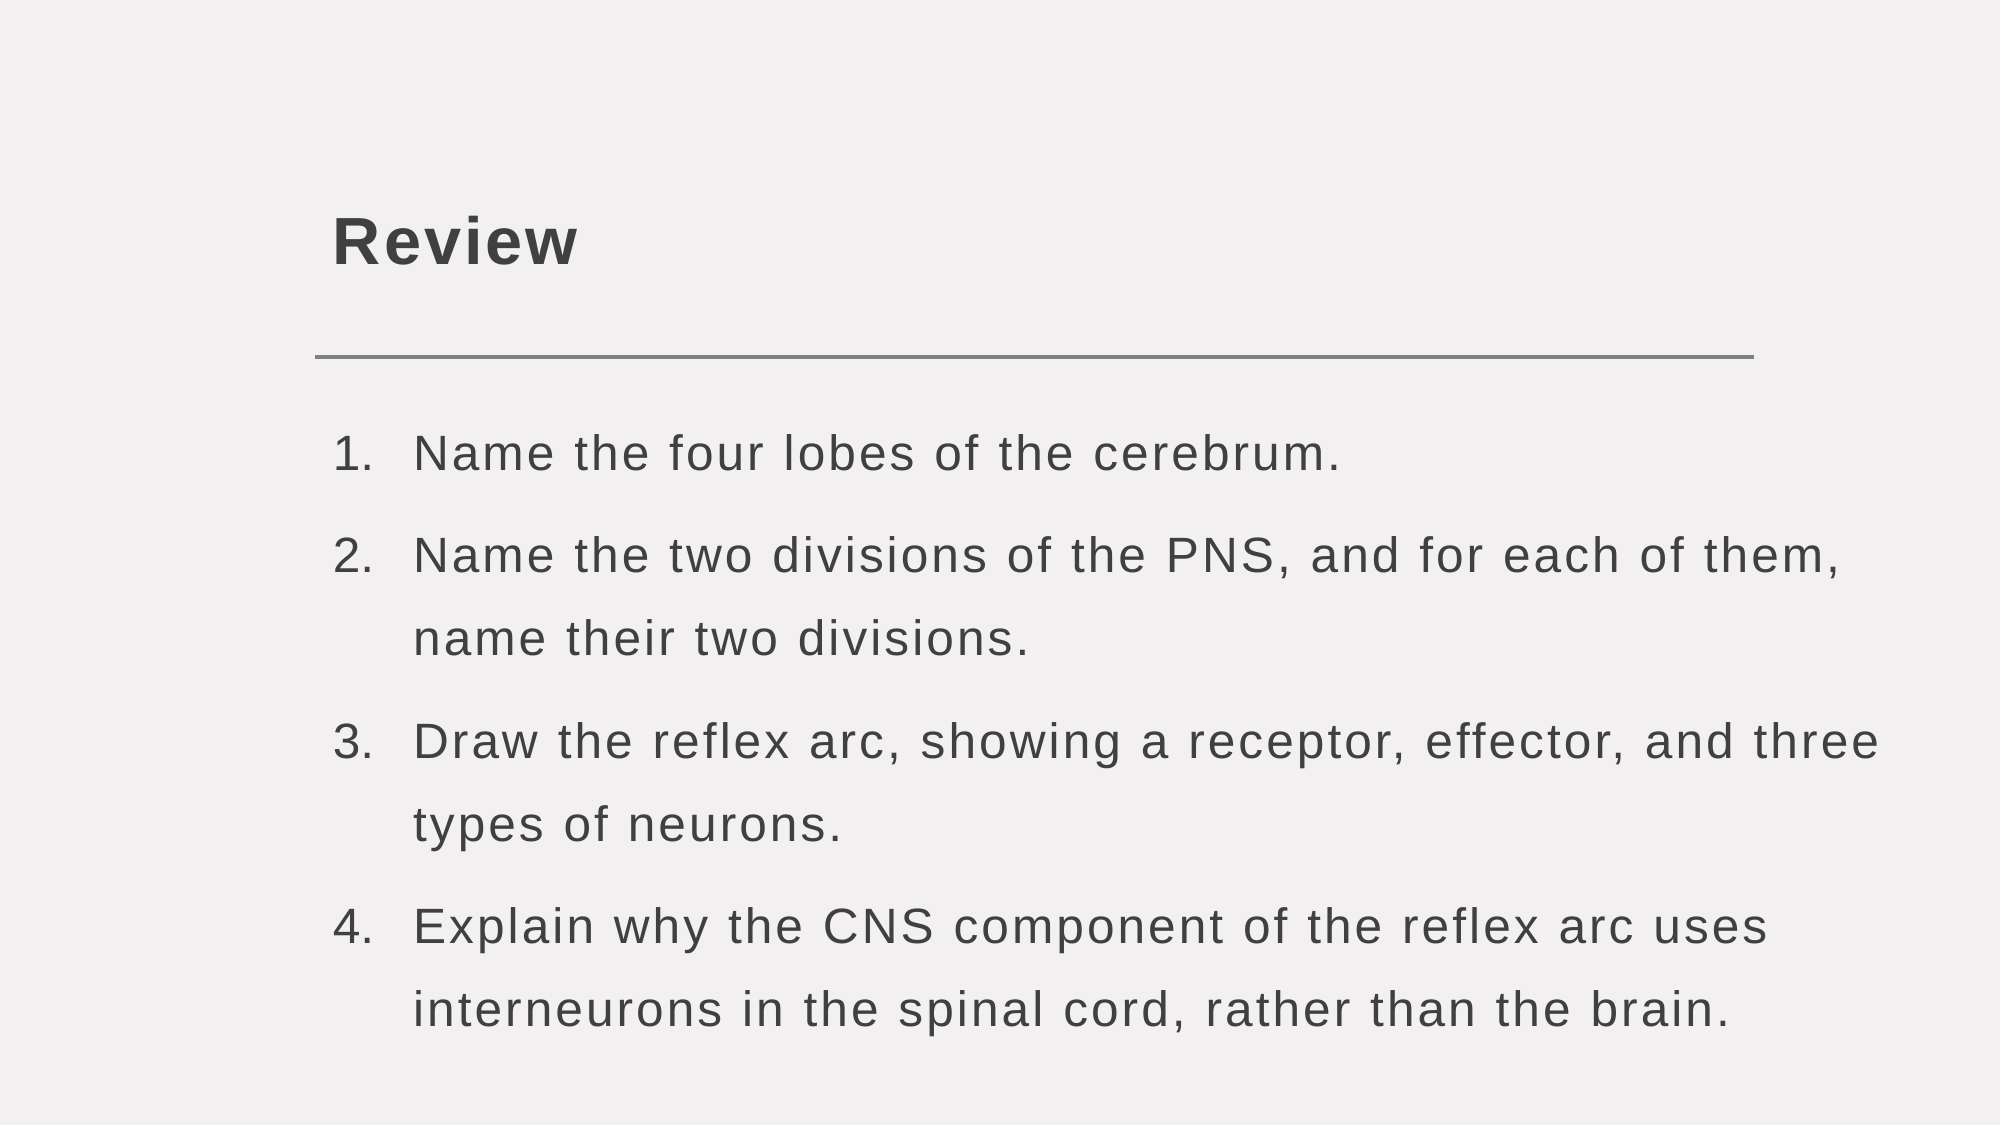

# Review
Name the four lobes of the cerebrum.
Name the two divisions of the PNS, and for each of them, name their two divisions.
Draw the reflex arc, showing a receptor, effector, and three types of neurons.
Explain why the CNS component of the reflex arc uses interneurons in the spinal cord, rather than the brain.